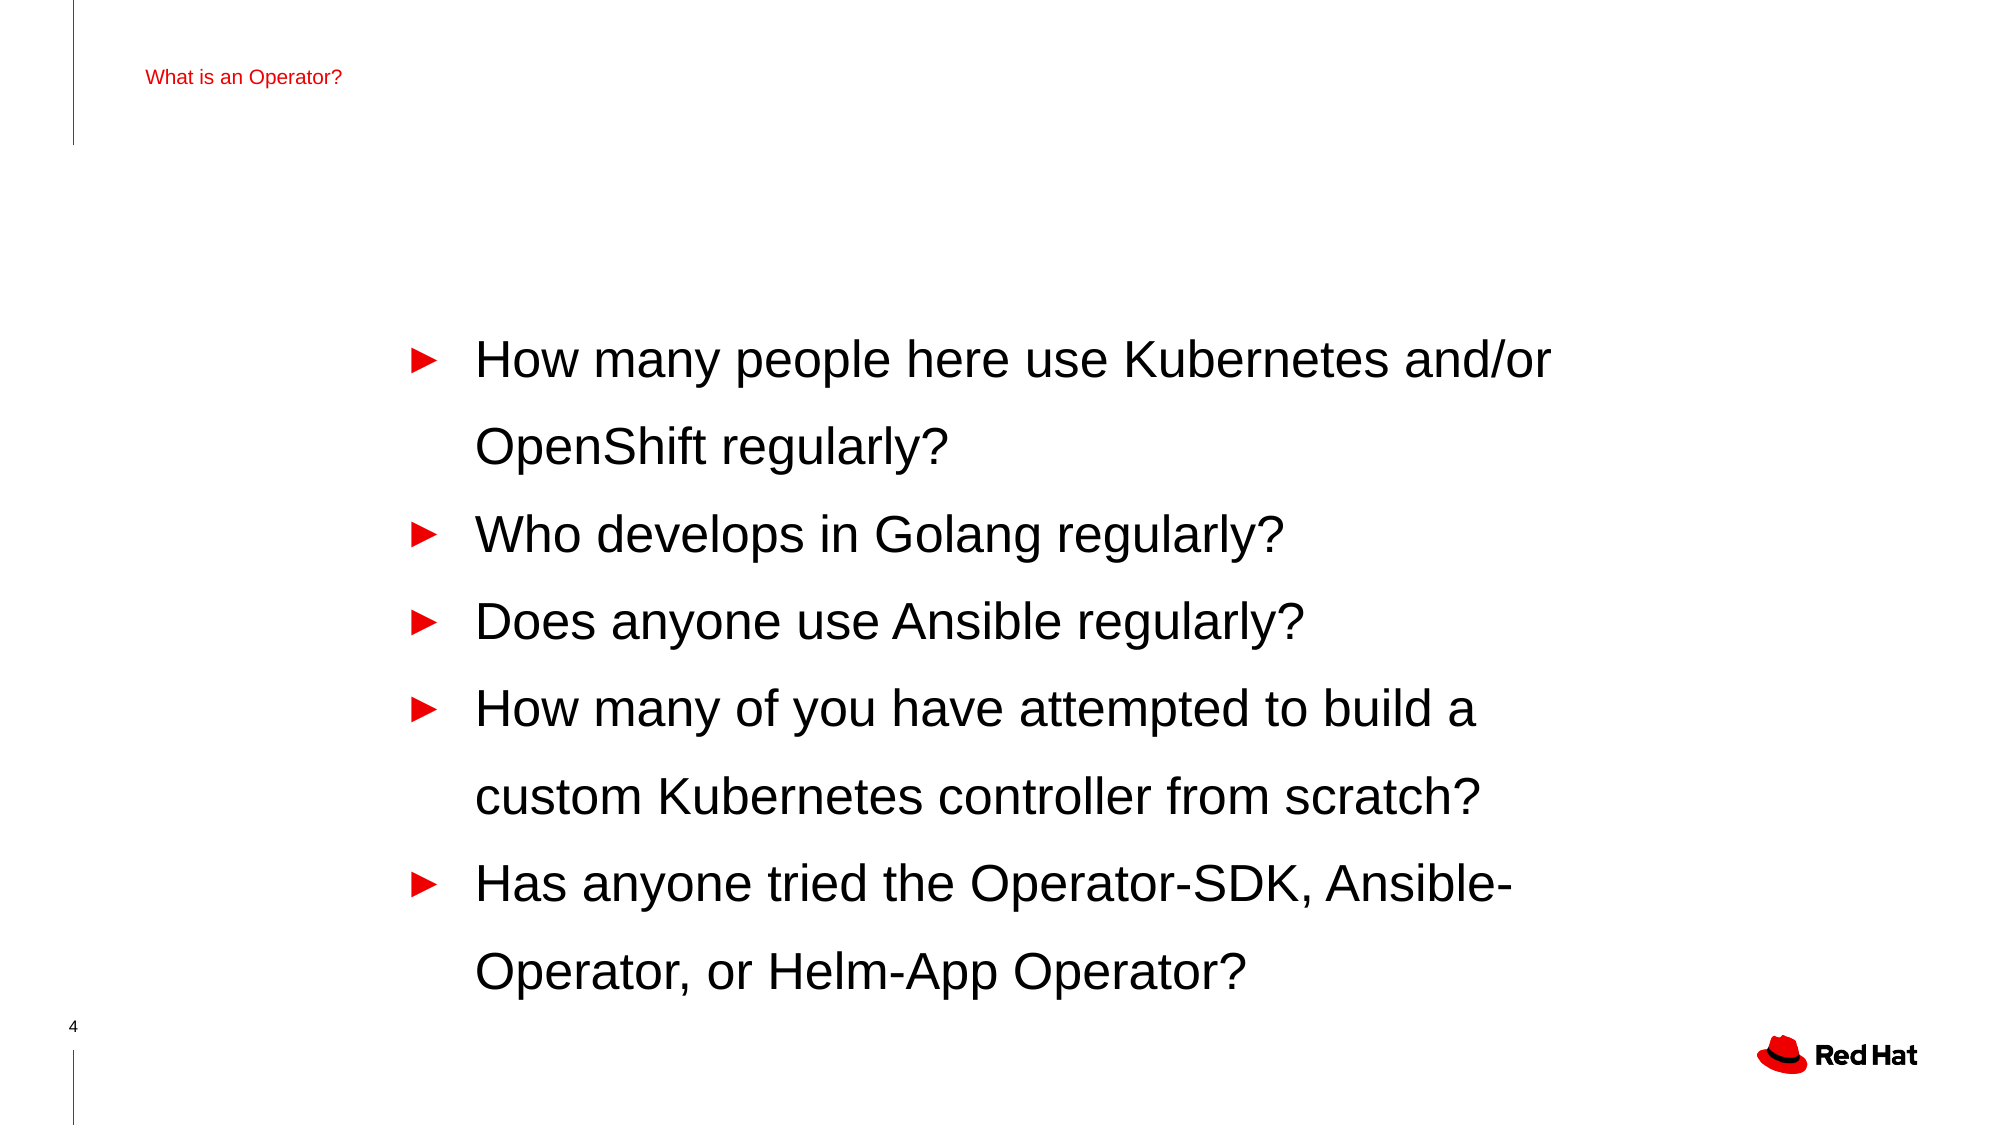

What is an Operator?
#
How many people here use Kubernetes and/or OpenShift regularly?
Who develops in Golang regularly?
Does anyone use Ansible regularly?
How many of you have attempted to build a custom Kubernetes controller from scratch?
Has anyone tried the Operator-SDK, Ansible-Operator, or Helm-App Operator?

4